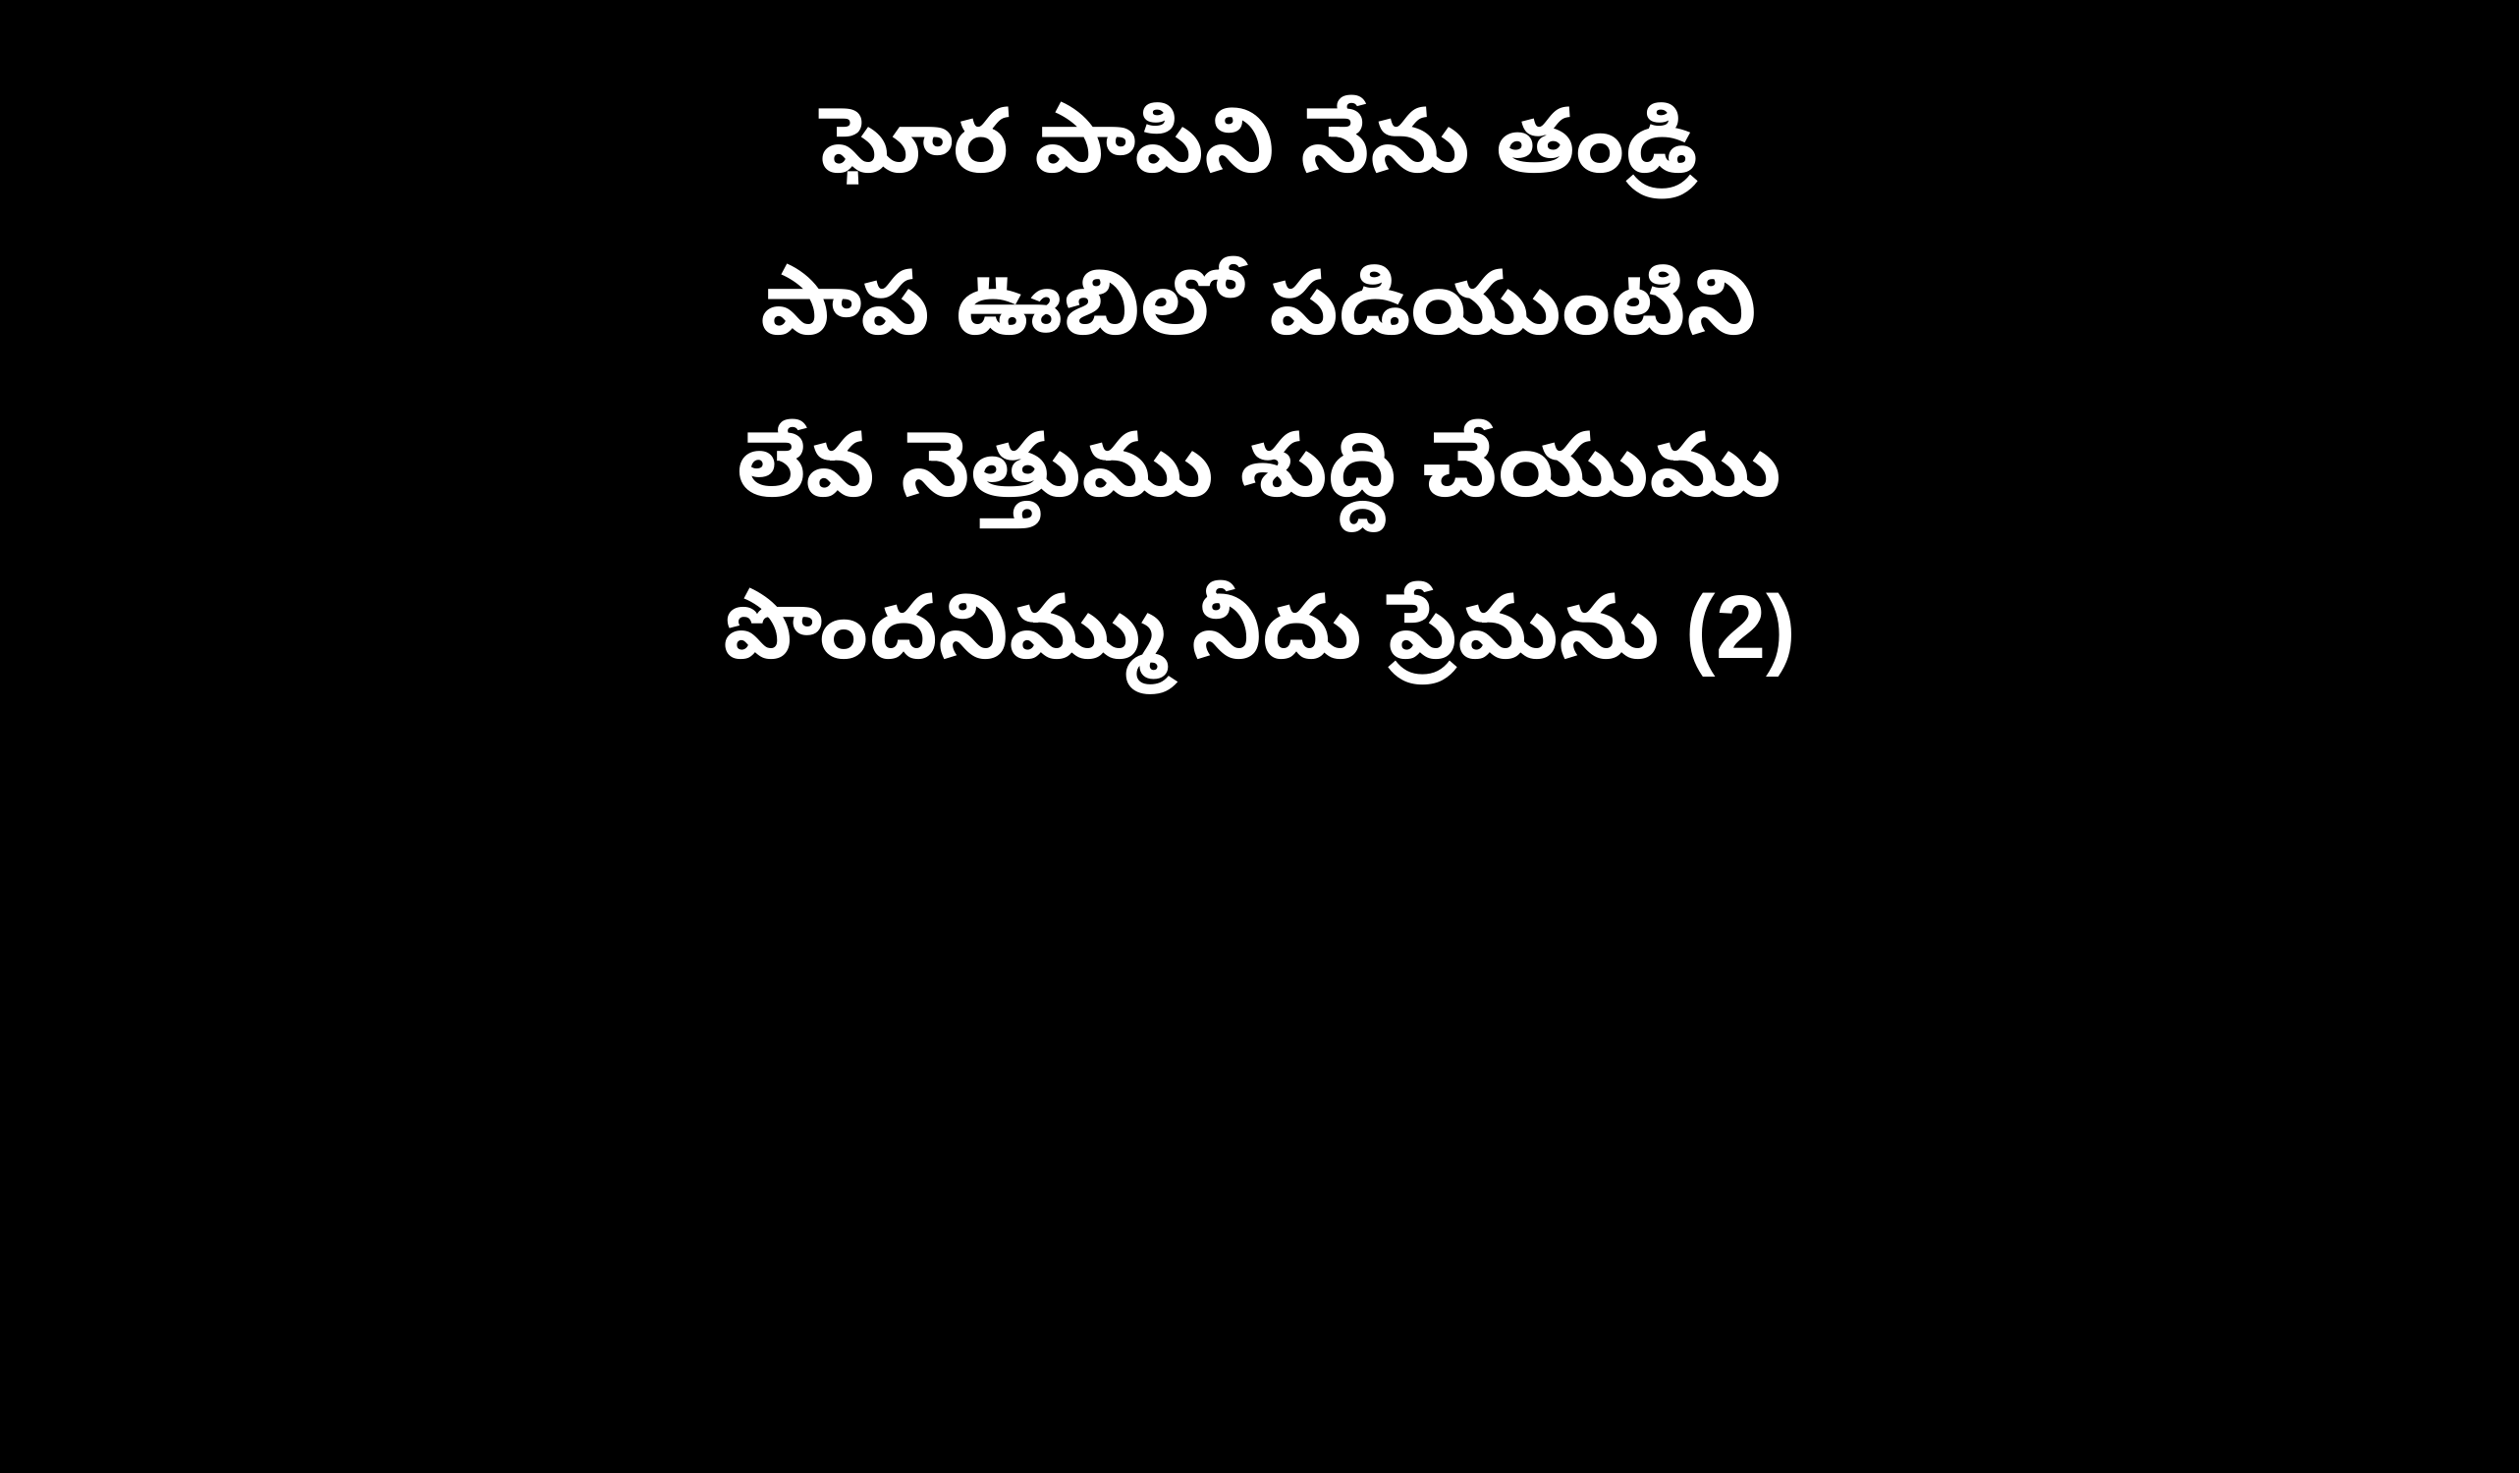

ఘోర పాపిని నేను తండ్రి
పాప ఊబిలో పడియుంటిని
లేవ నెత్తుము శుద్ది చేయుము
పొందనిమ్ము నీదు ప్రేమను (2)